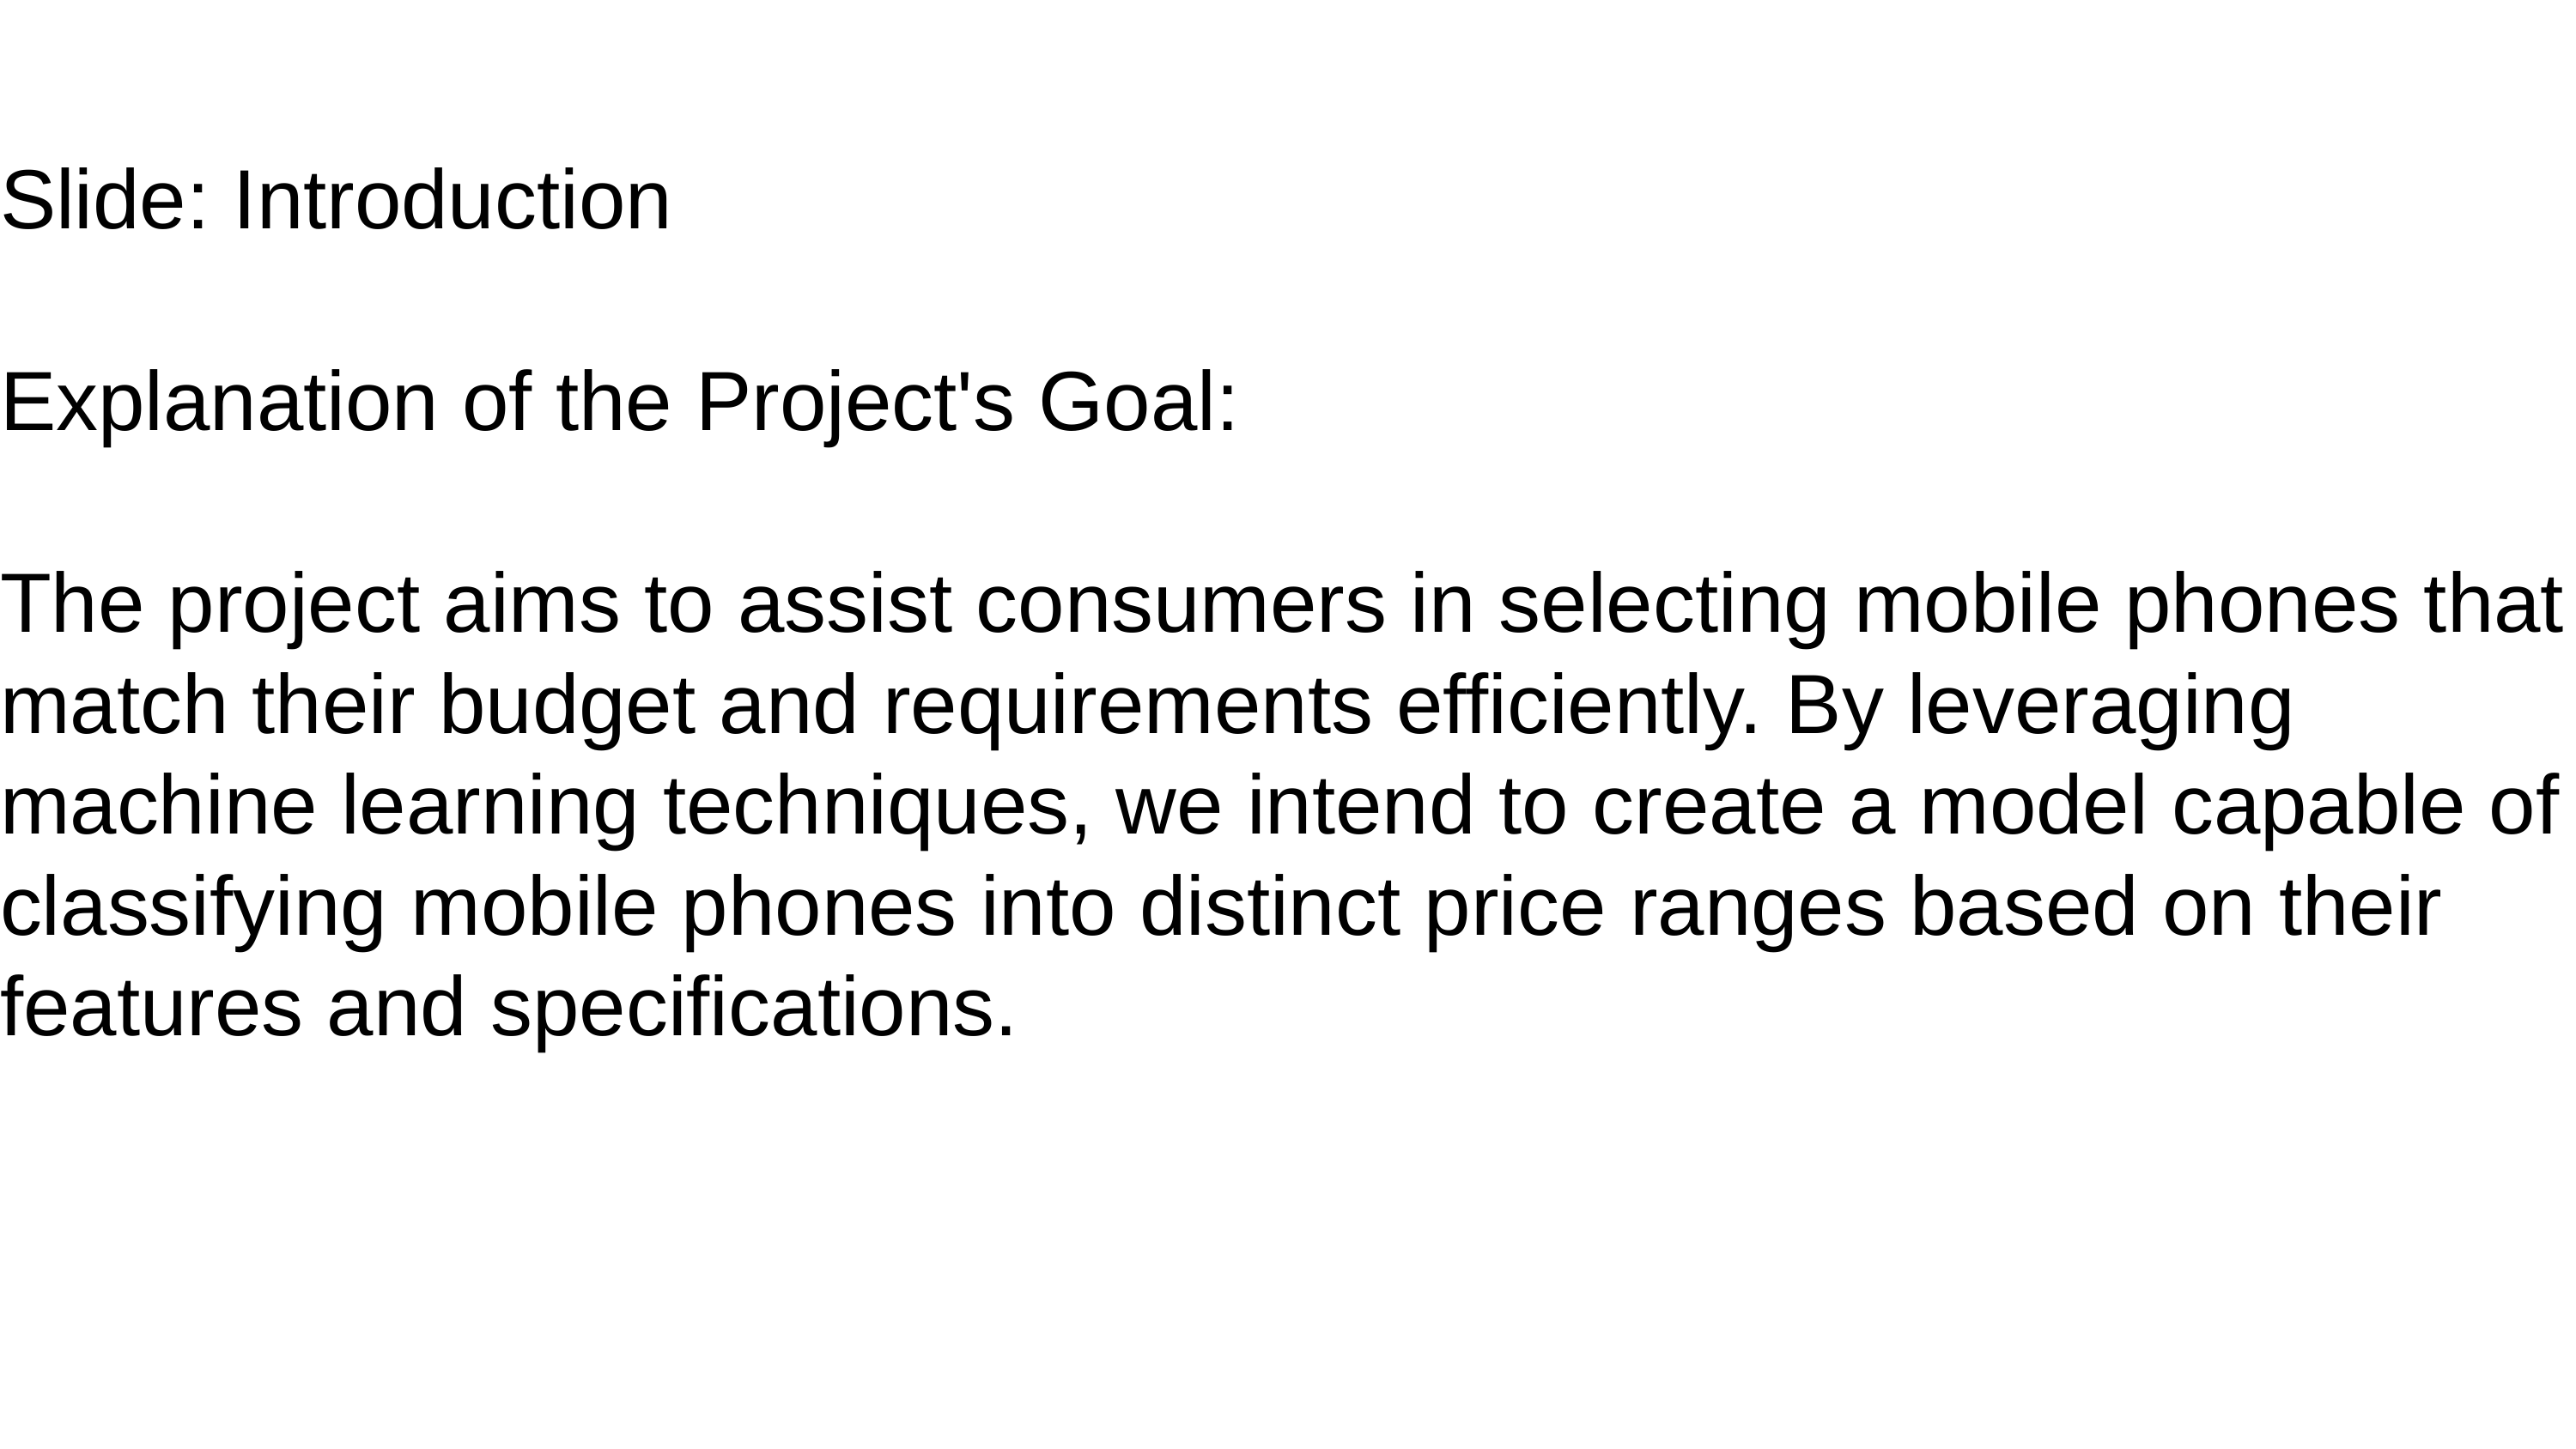

Slide: Introduction

Explanation of the Project's Goal:

The project aims to assist consumers in selecting mobile phones that match their budget and requirements efficiently. By leveraging machine learning techniques, we intend to create a model capable of classifying mobile phones into distinct price ranges based on their features and specifications.